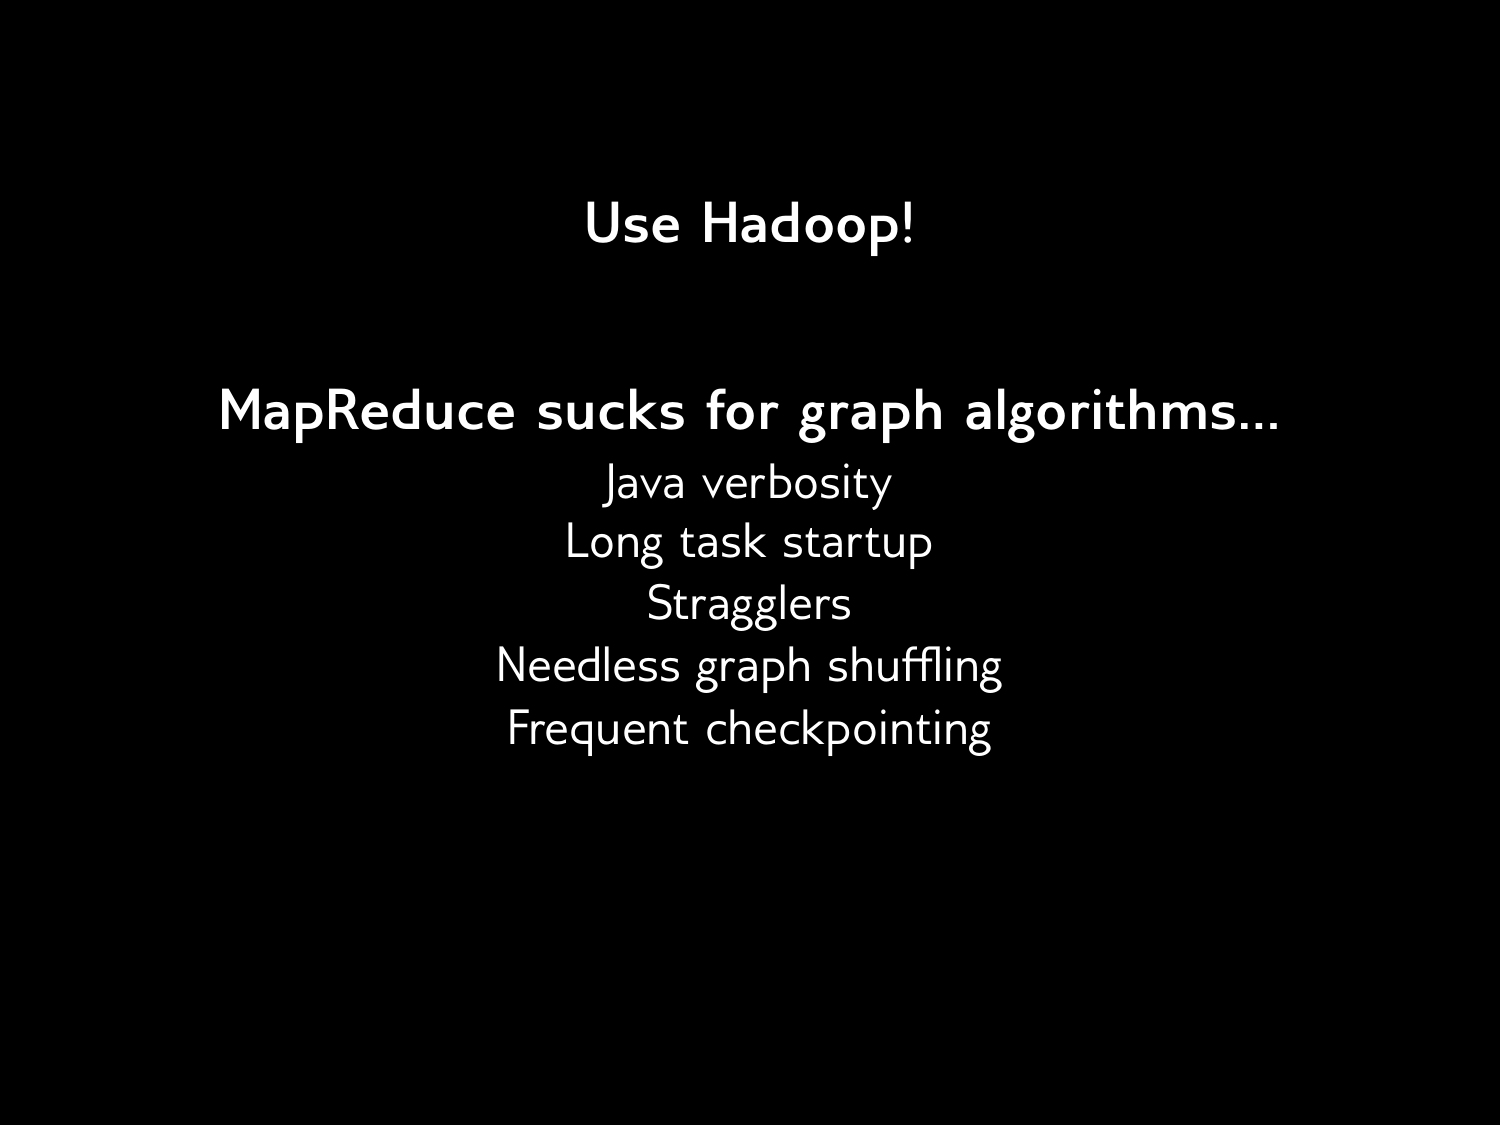

Use Hadoop!
MapReduce sucks for graph algorithms…
Java verbosity
Long task startup
Stragglers
Needless graph shuffling
Frequent checkpointing